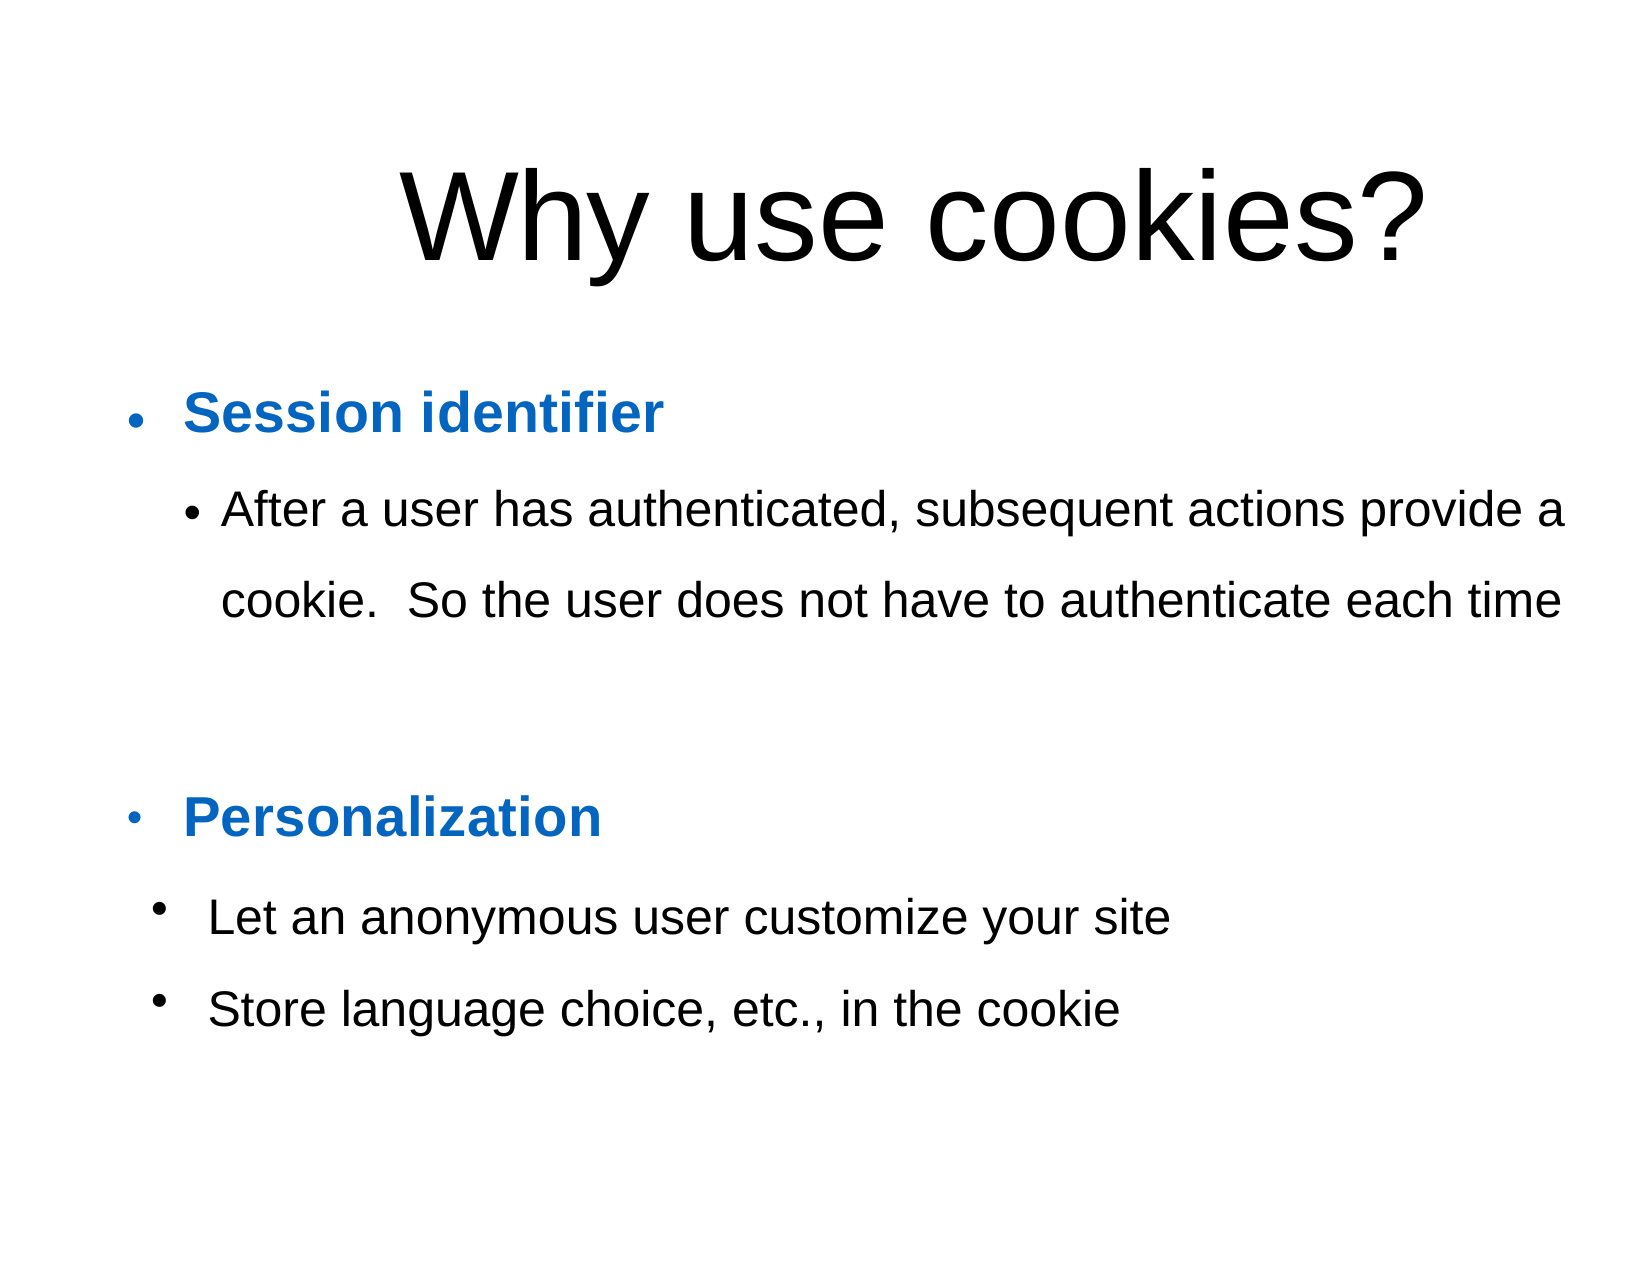

# Why use cookies?
Session identifier
•
After a user has authenticated, subsequent actions provide a cookie.  So the user does not have to authenticate each time
•
Personalization
•
Let an anonymous user customize your site
Store language choice, etc., in the cookie